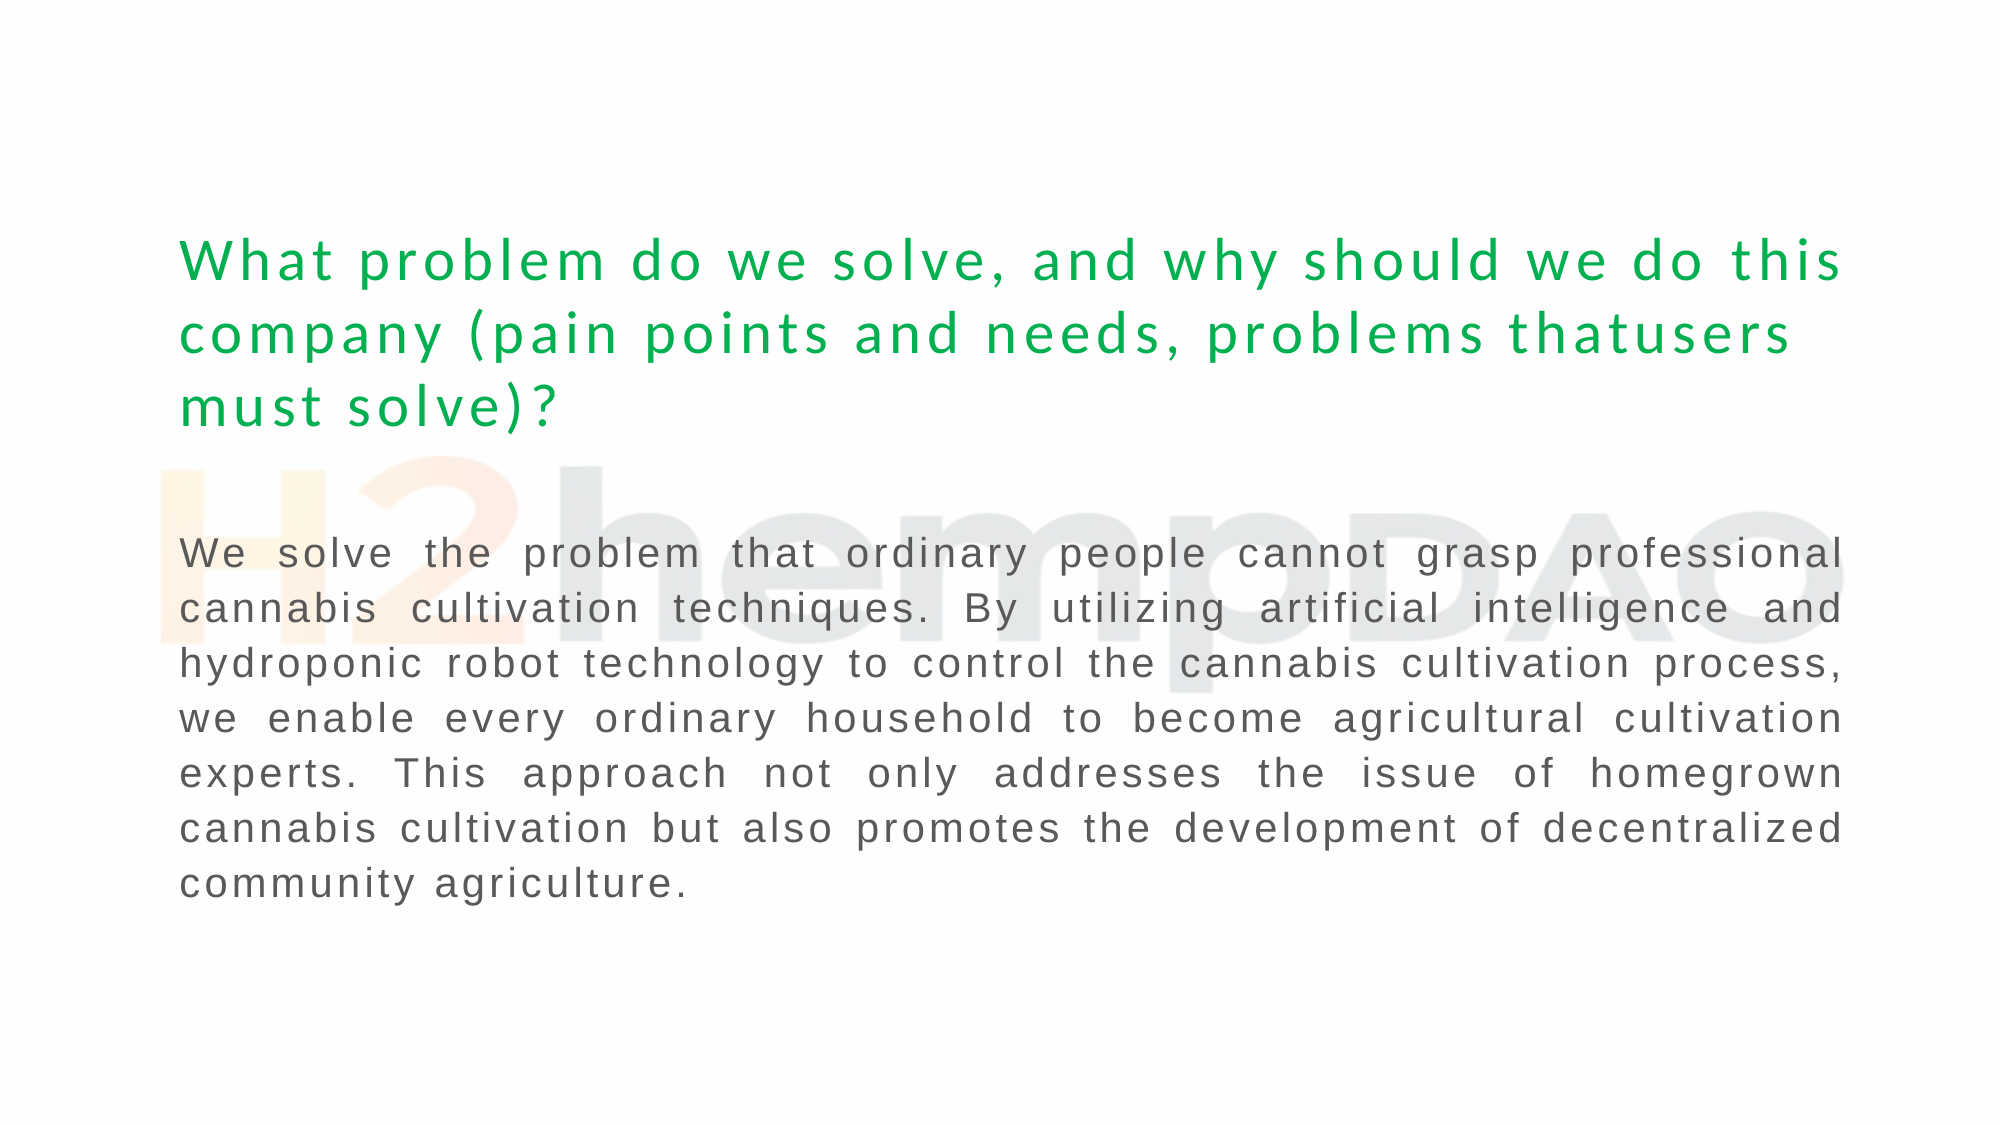

# What problem do we solve, and why should we do this company (pain points and needs, problems thatusers must solve)?
We solve the problem that ordinary people cannot grasp professional cannabis cultivation techniques. By utilizing artificial intelligence and hydroponic robot technology to control the cannabis cultivation process, we enable every ordinary household to become agricultural cultivation experts. This approach not only addresses the issue of homegrown cannabis cultivation but also promotes the development of decentralized community agriculture.